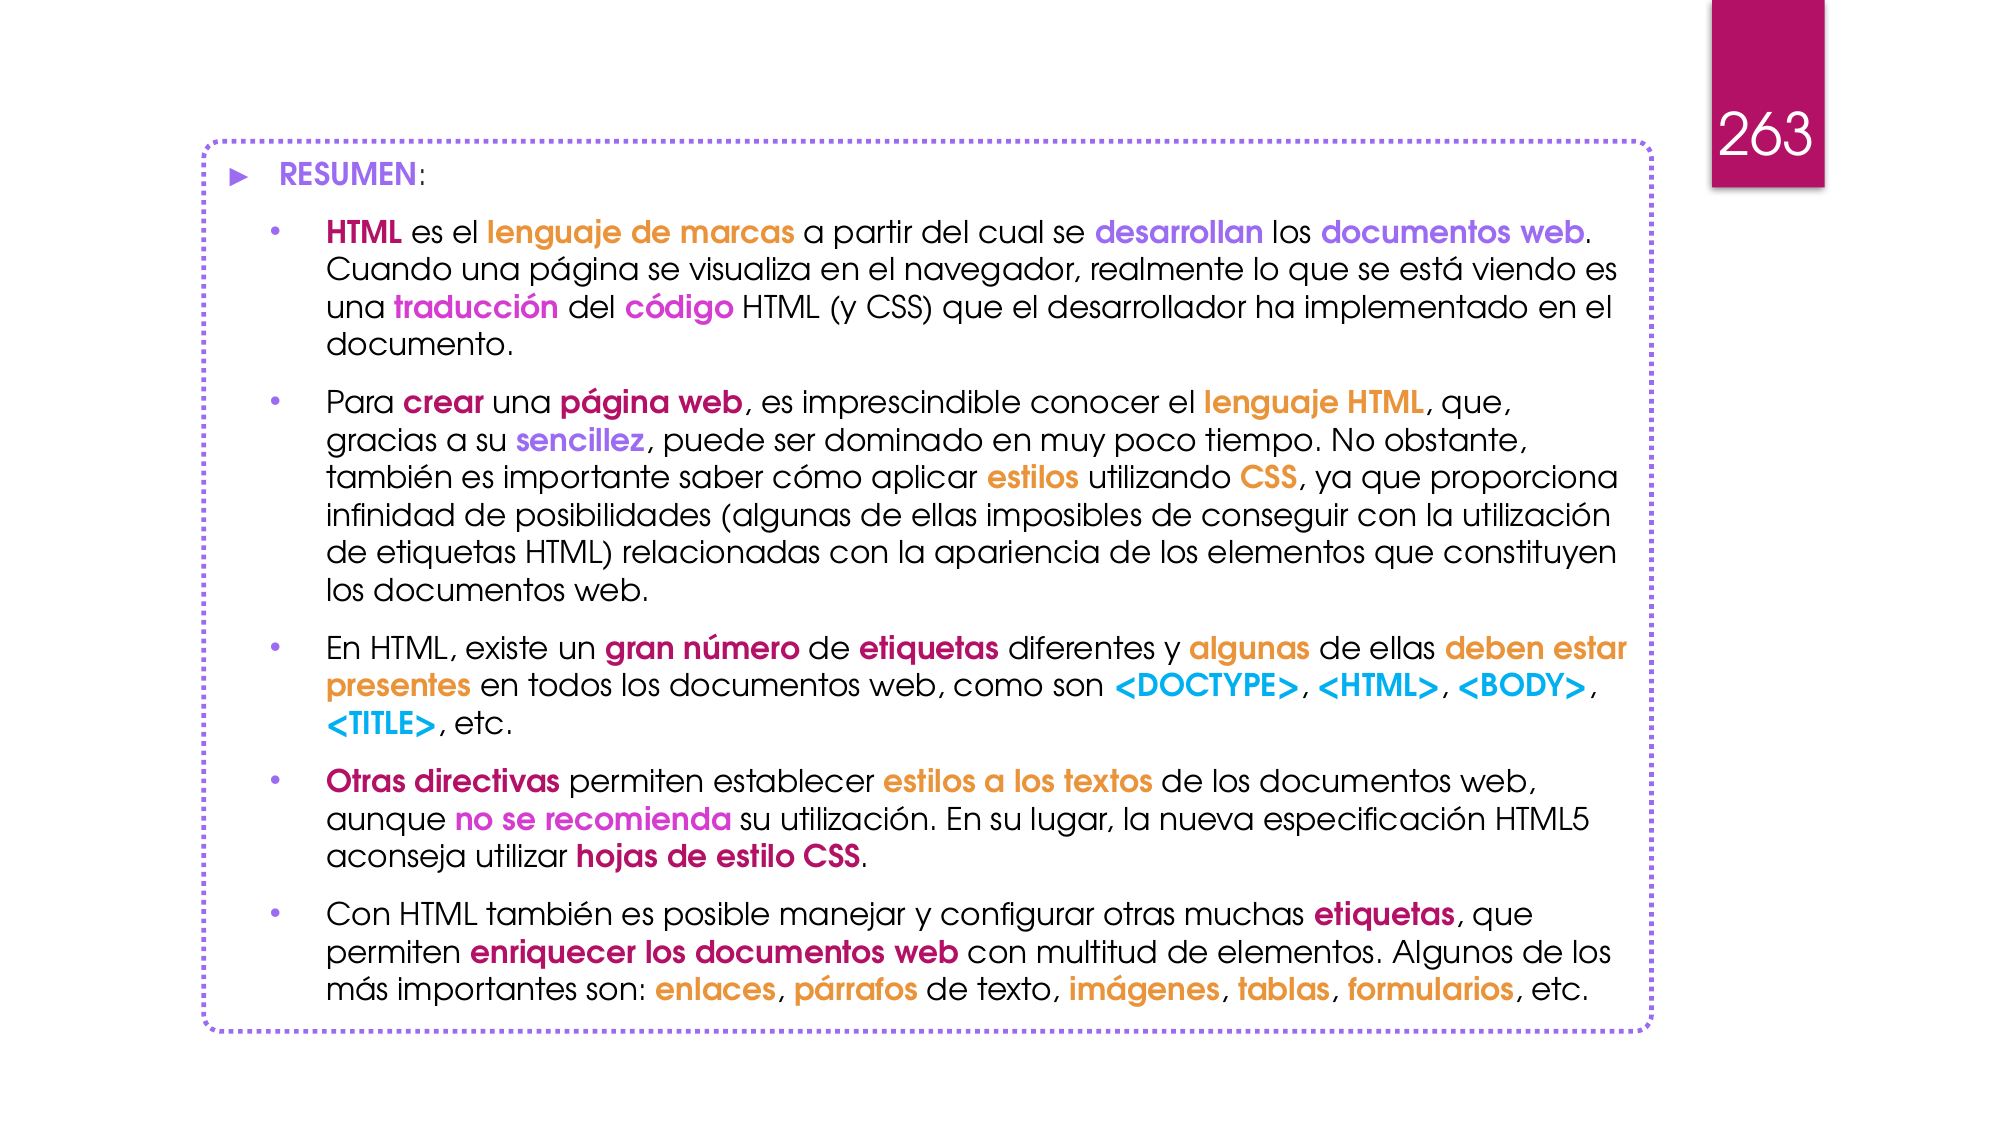

263
RESUMEN:
HTML es el lenguaje de marcas a partir del cual se desarrollan los documentos web. Cuando una página se visualiza en el navegador, realmente lo que se está viendo es una traducción del código HTML (y CSS) que el desarrollador ha implementado en el documento.
Para crear una página web, es imprescindible conocer el lenguaje HTML, que, gracias a su sencillez, puede ser dominado en muy poco tiempo. No obstante, también es importante saber cómo aplicar estilos utilizando CSS, ya que proporciona infinidad de posibilidades (algunas de ellas imposibles de conseguir con la utilización de etiquetas HTML) relacionadas con la apariencia de los elementos que constituyen los documentos web.
En HTML, existe un gran número de etiquetas diferentes y algunas de ellas deben estar presentes en todos los documentos web, como son <DOCTYPE>, <HTML>, <BODY>, <TITLE>, etc.
Otras directivas permiten establecer estilos a los textos de los documentos web, aunque no se recomienda su utilización. En su lugar, la nueva especificación HTML5 aconseja utilizar hojas de estilo CSS.
Con HTML también es posible manejar y configurar otras muchas etiquetas, que permiten enriquecer los documentos web con multitud de elementos. Algunos de los más importantes son: enlaces, párrafos de texto, imágenes, tablas, formularios, etc.